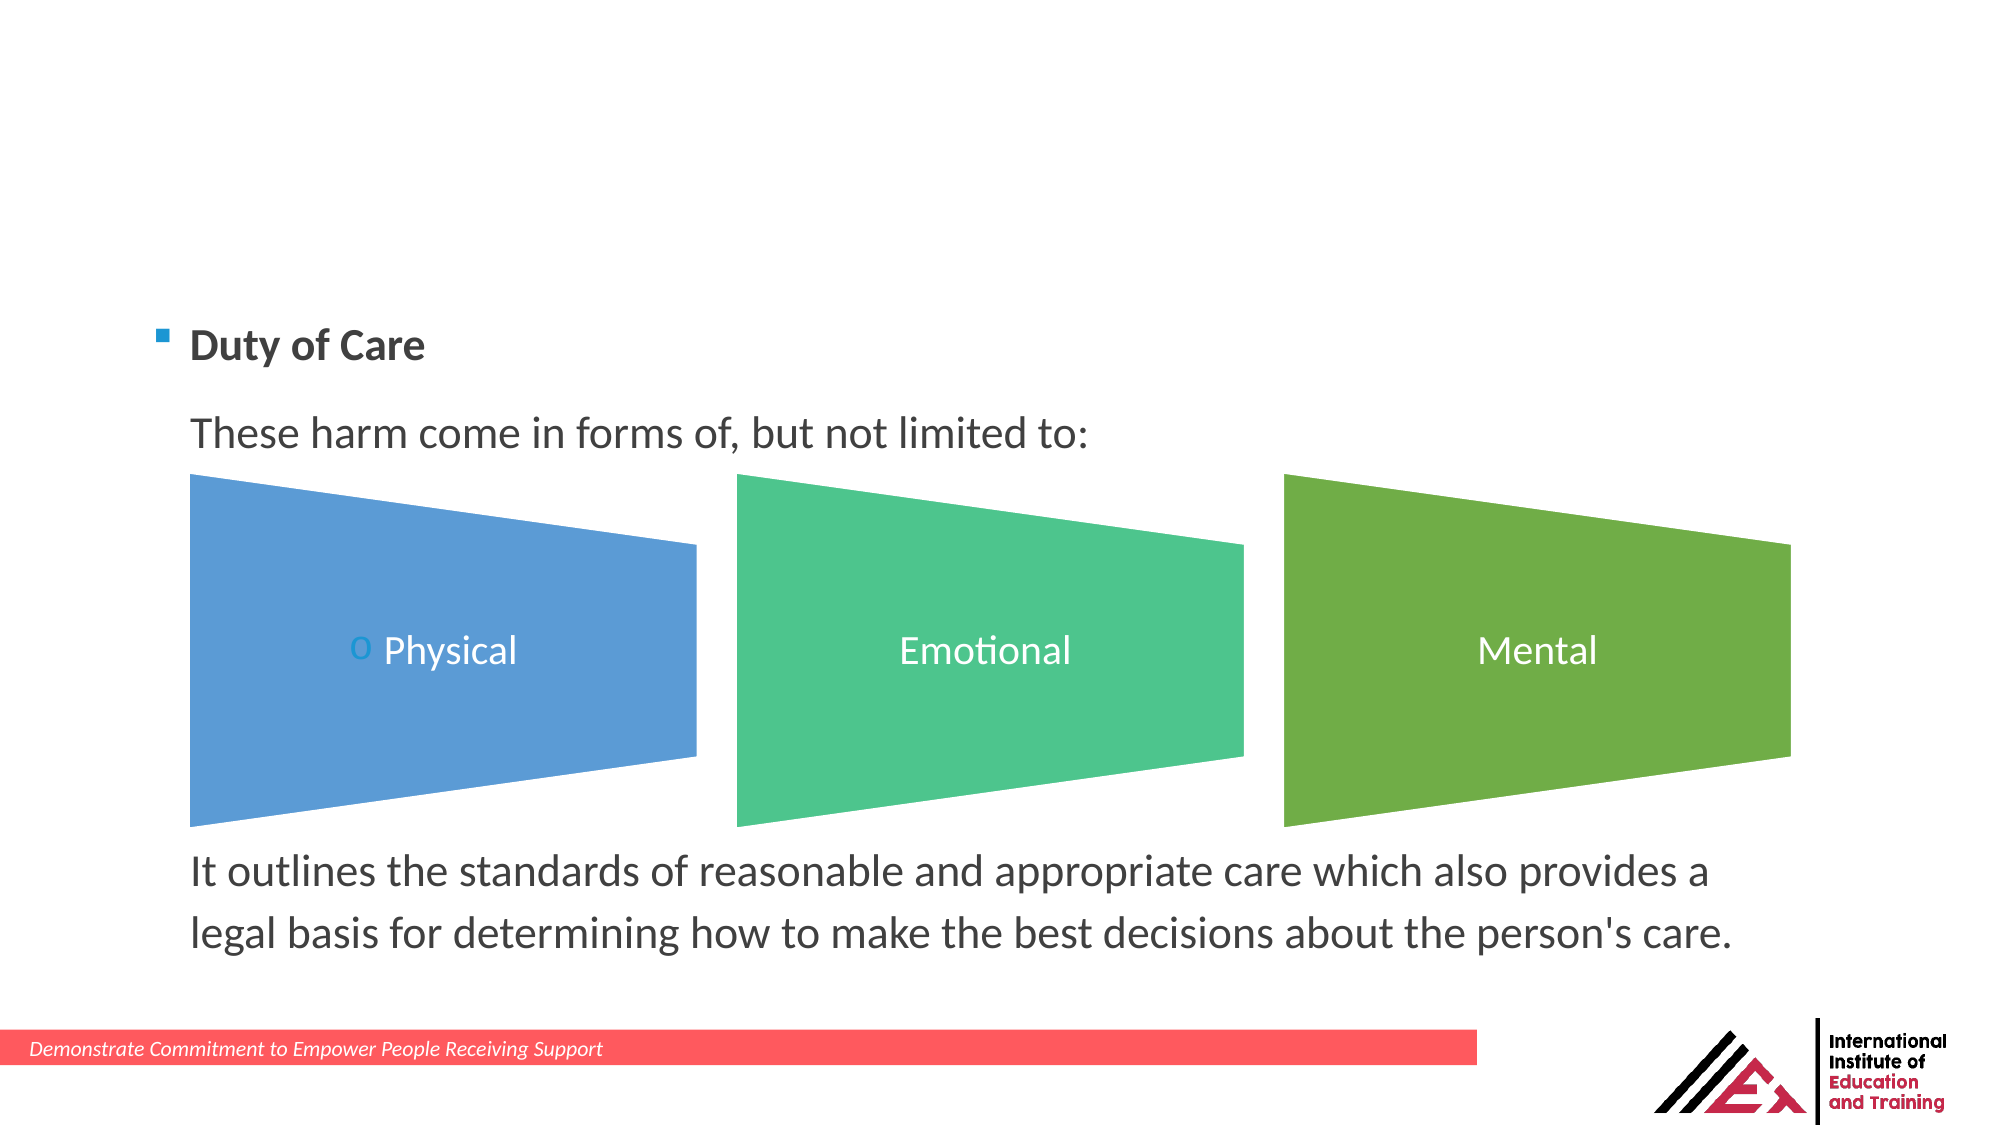

Duty of Care
These harm come in forms of, but not limited to:

It outlines the standards of reasonable and appropriate care which also provides a legal basis for determining how to make the best decisions about the person's care.
Physical
Emotional
Mental
Demonstrate Commitment to Empower People Receiving Support